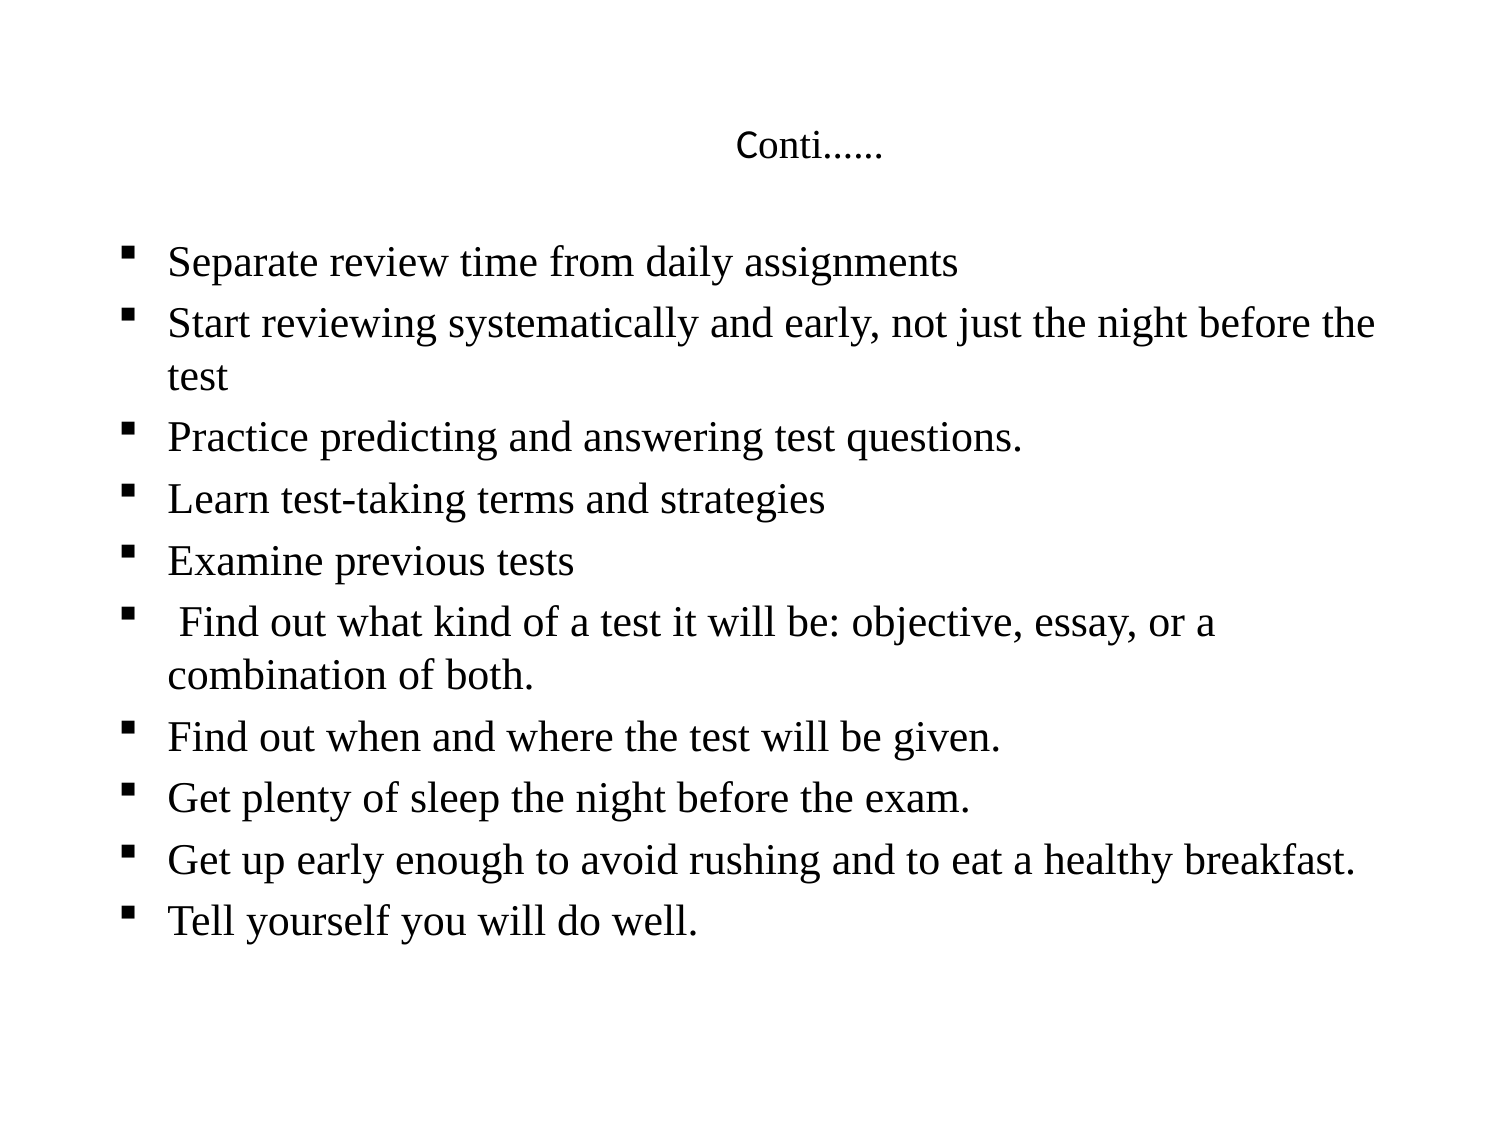

# Conti......
Separate review time from daily assignments
Start reviewing systematically and early, not just the night before the test
Practice predicting and answering test questions.
Learn test-taking terms and strategies
Examine previous tests
 Find out what kind of a test it will be: objective, essay, or a combination of both.
Find out when and where the test will be given.
Get plenty of sleep the night before the exam.
Get up early enough to avoid rushing and to eat a healthy breakfast.
Tell yourself you will do well.